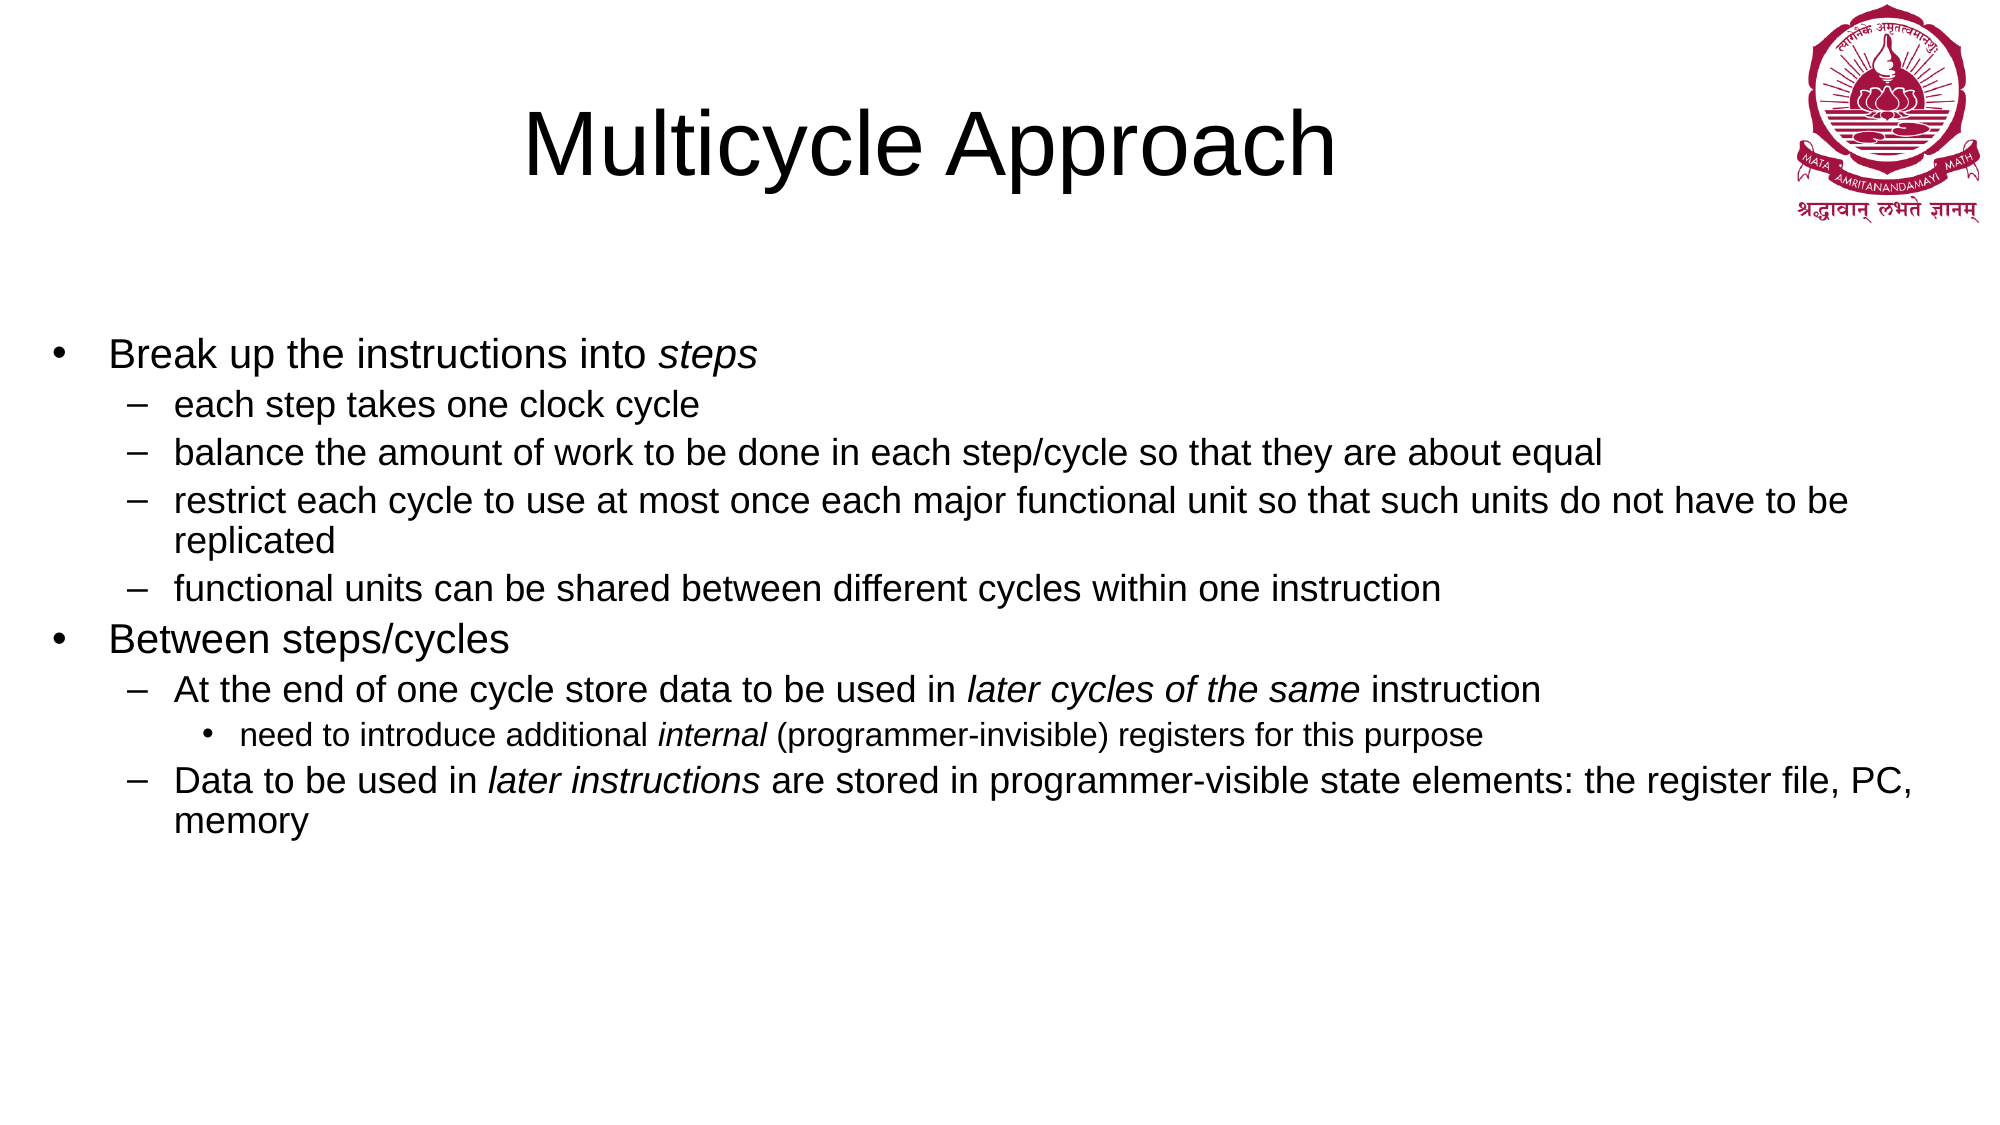

# Multicycle Approach

Break up the instructions into steps
each step takes one clock cycle
balance the amount of work to be done in each step/cycle so that they are about equal
restrict each cycle to use at most once each major functional unit so that such units do not have to be replicated
functional units can be shared between different cycles within one instruction
Between steps/cycles
At the end of one cycle store data to be used in later cycles of the same instruction
need to introduce additional internal (programmer-invisible) registers for this purpose
Data to be used in later instructions are stored in programmer-visible state elements: the register file, PC, memory